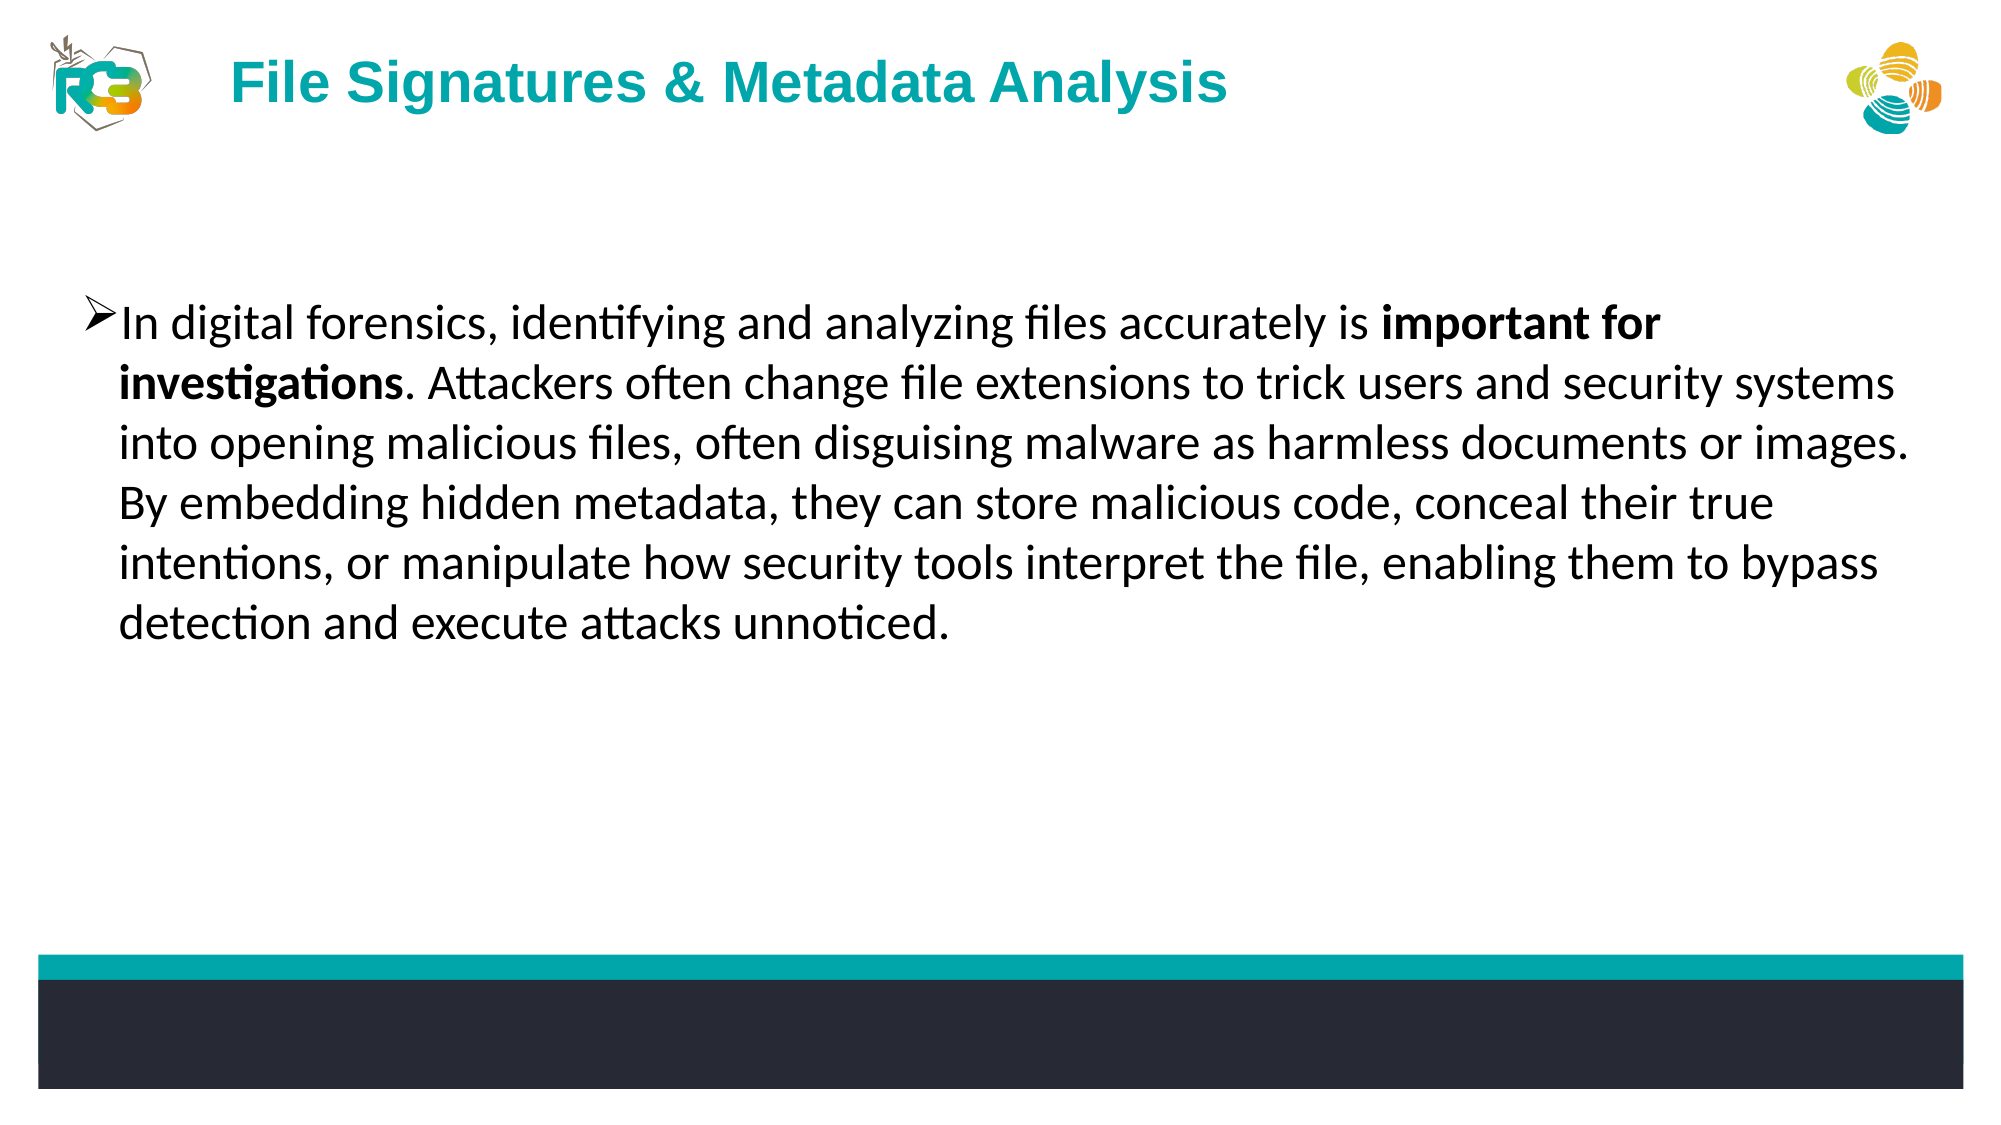

File Signatures & Metadata Analysis

In digital forensics, identifying and analyzing files accurately is important for investigations. Attackers often change file extensions to trick users and security systems into opening malicious files, often disguising malware as harmless documents or images. By embedding hidden metadata, they can store malicious code, conceal their true intentions, or manipulate how security tools interpret the file, enabling them to bypass detection and execute attacks unnoticed.